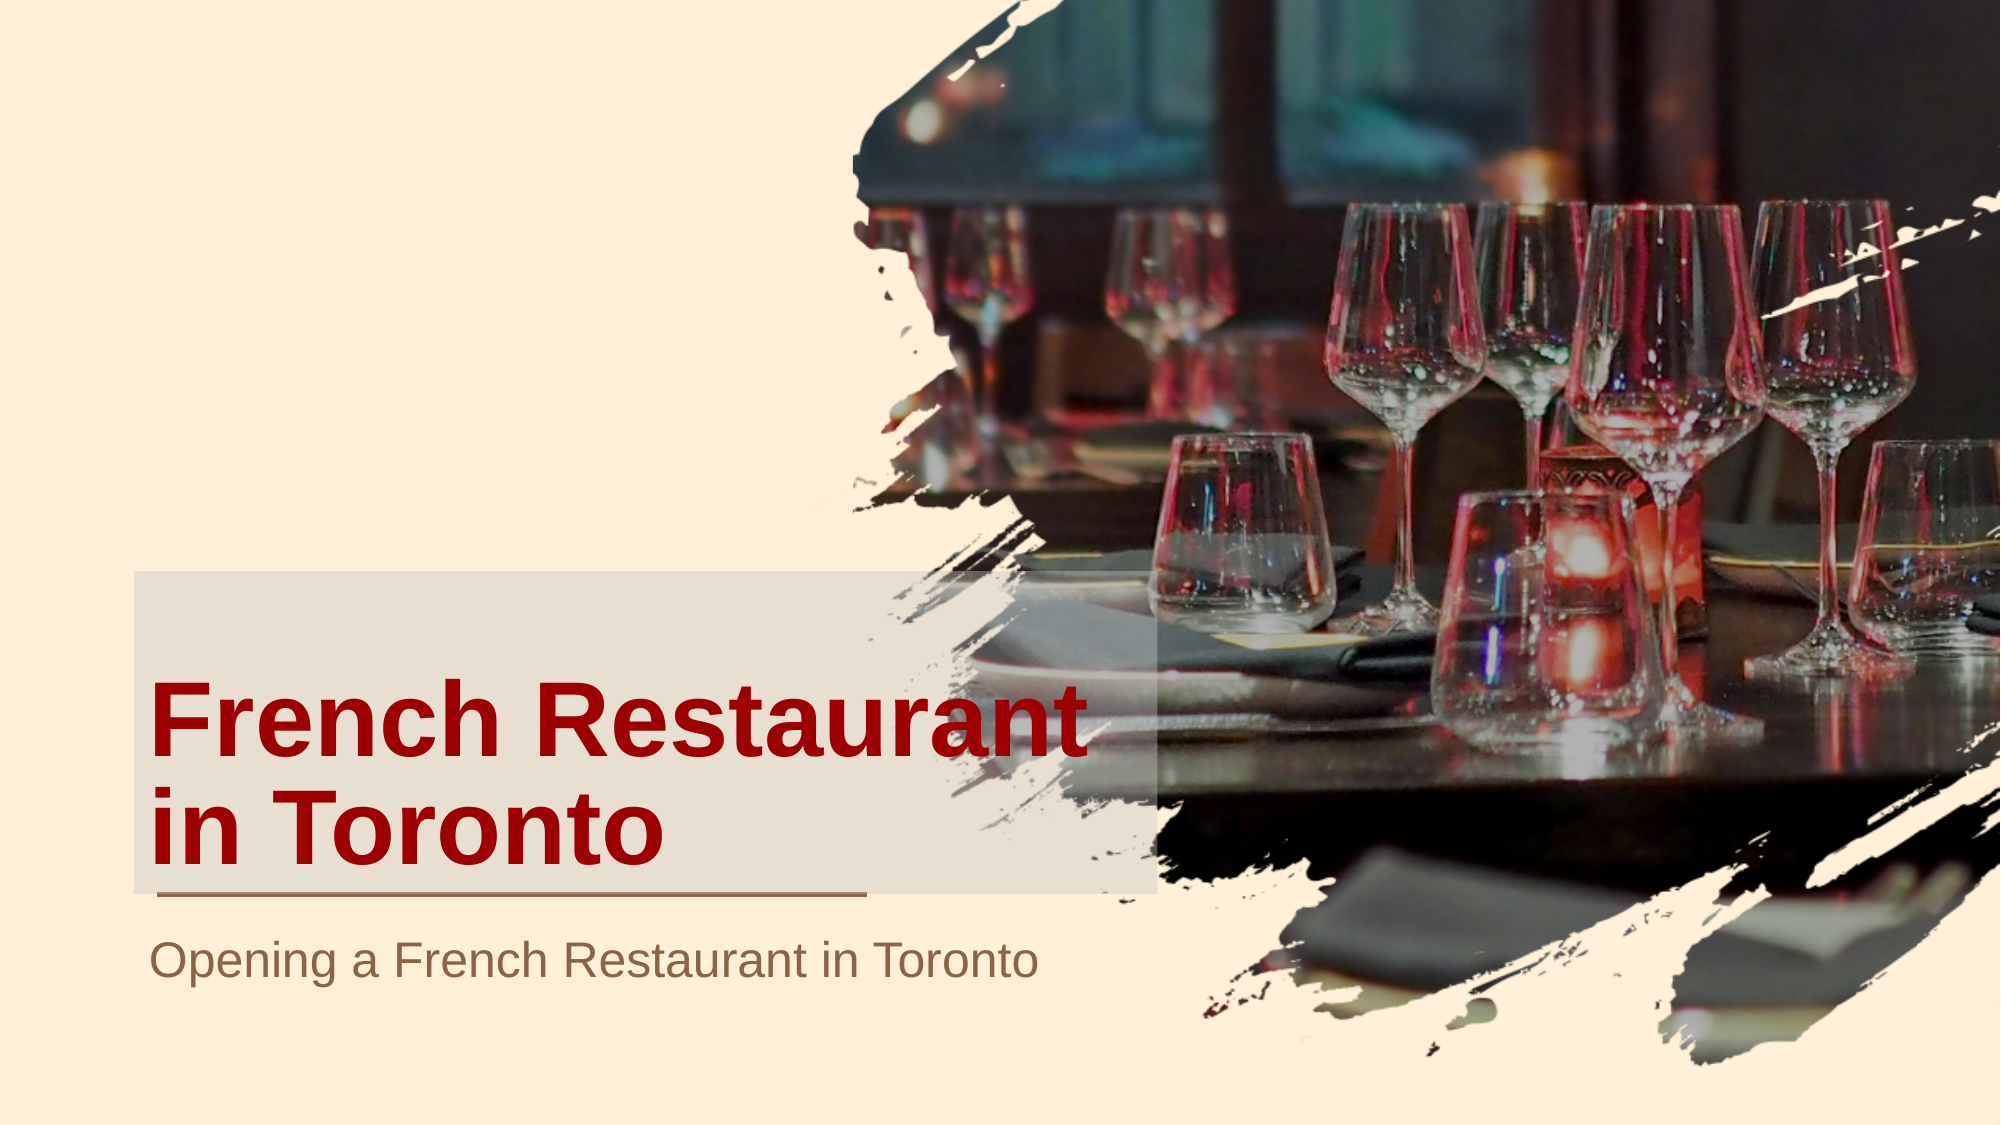

# French Restaurant in Toronto
Opening a French Restaurant in Toronto